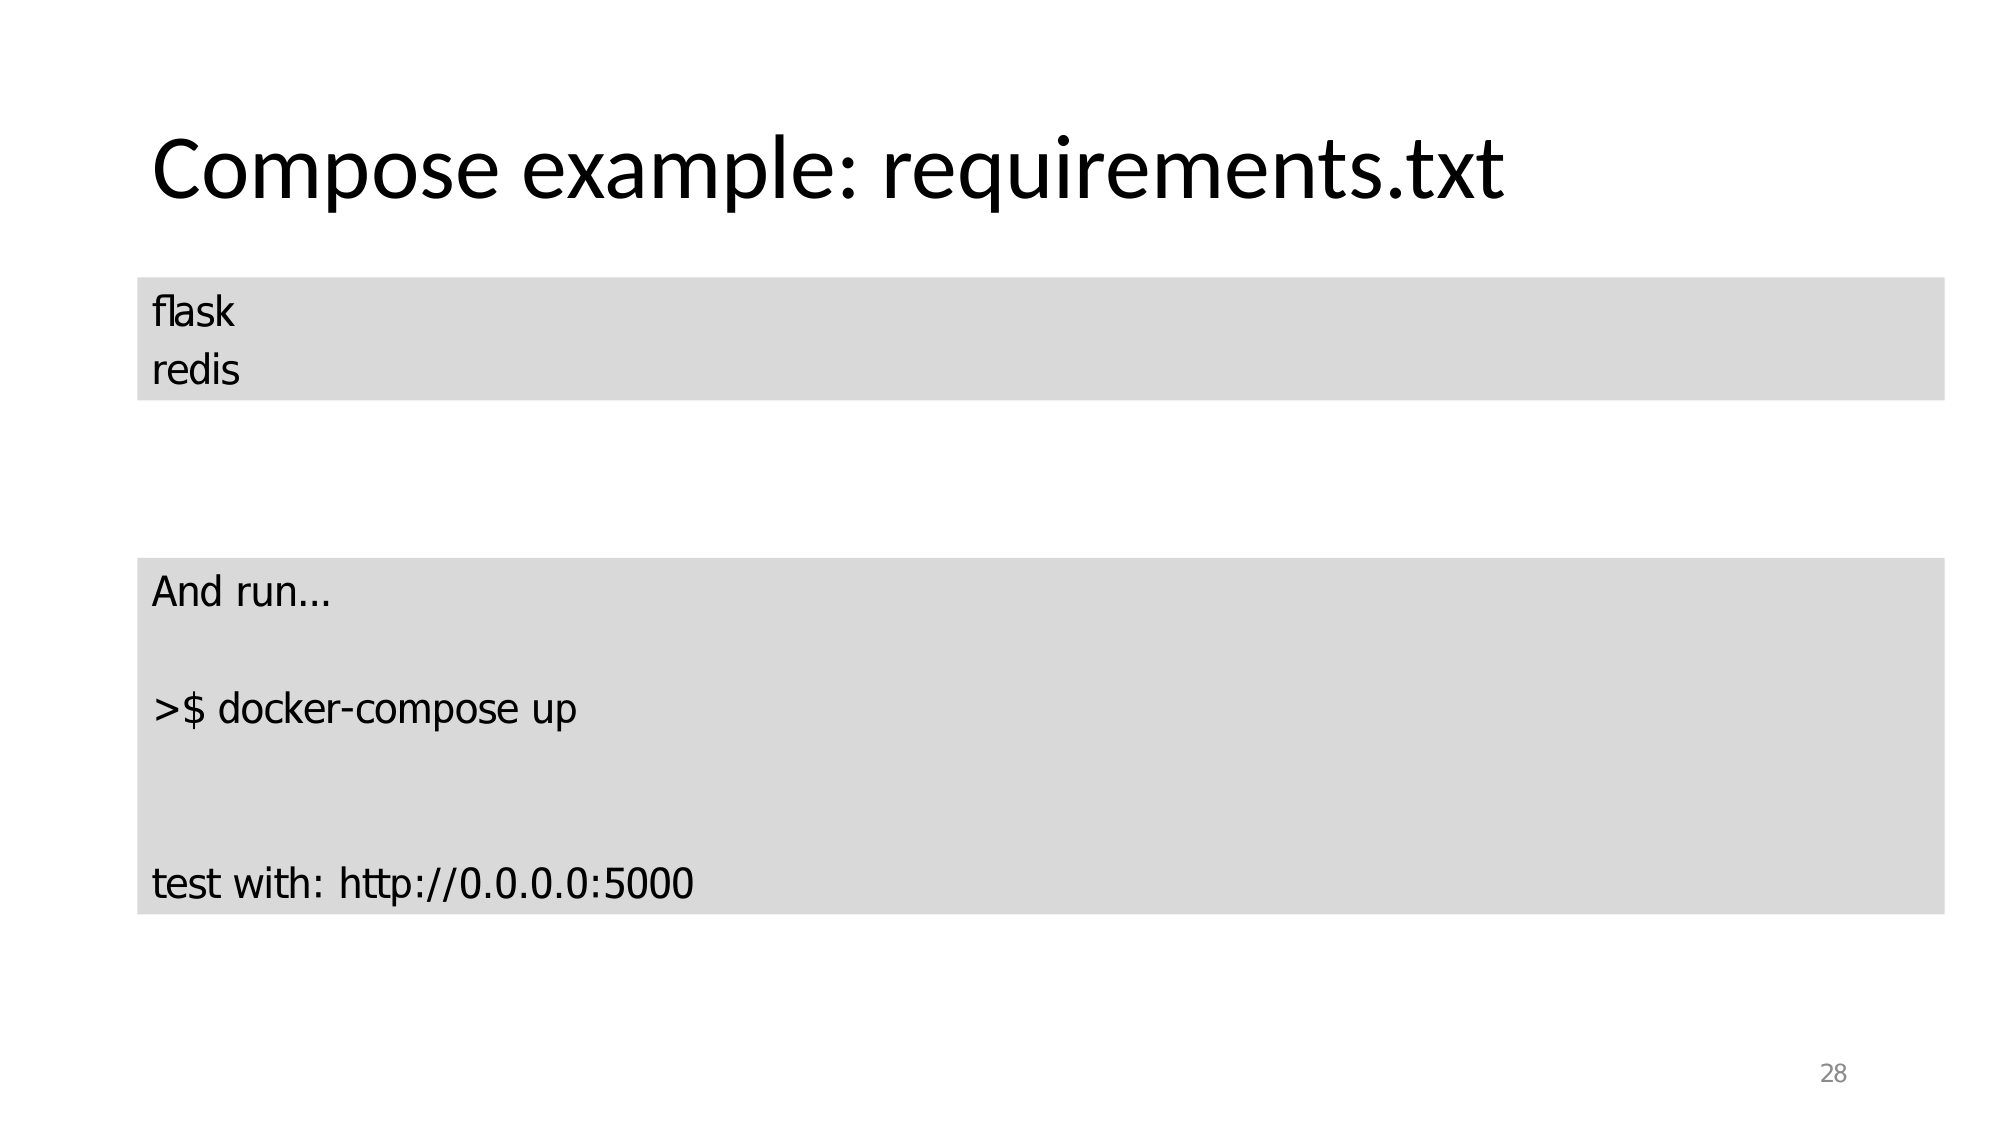

# Compose example: requirements.txt
flask
redis
And run…

>$ docker-compose up

test with: http://0.0.0.0:5000

28